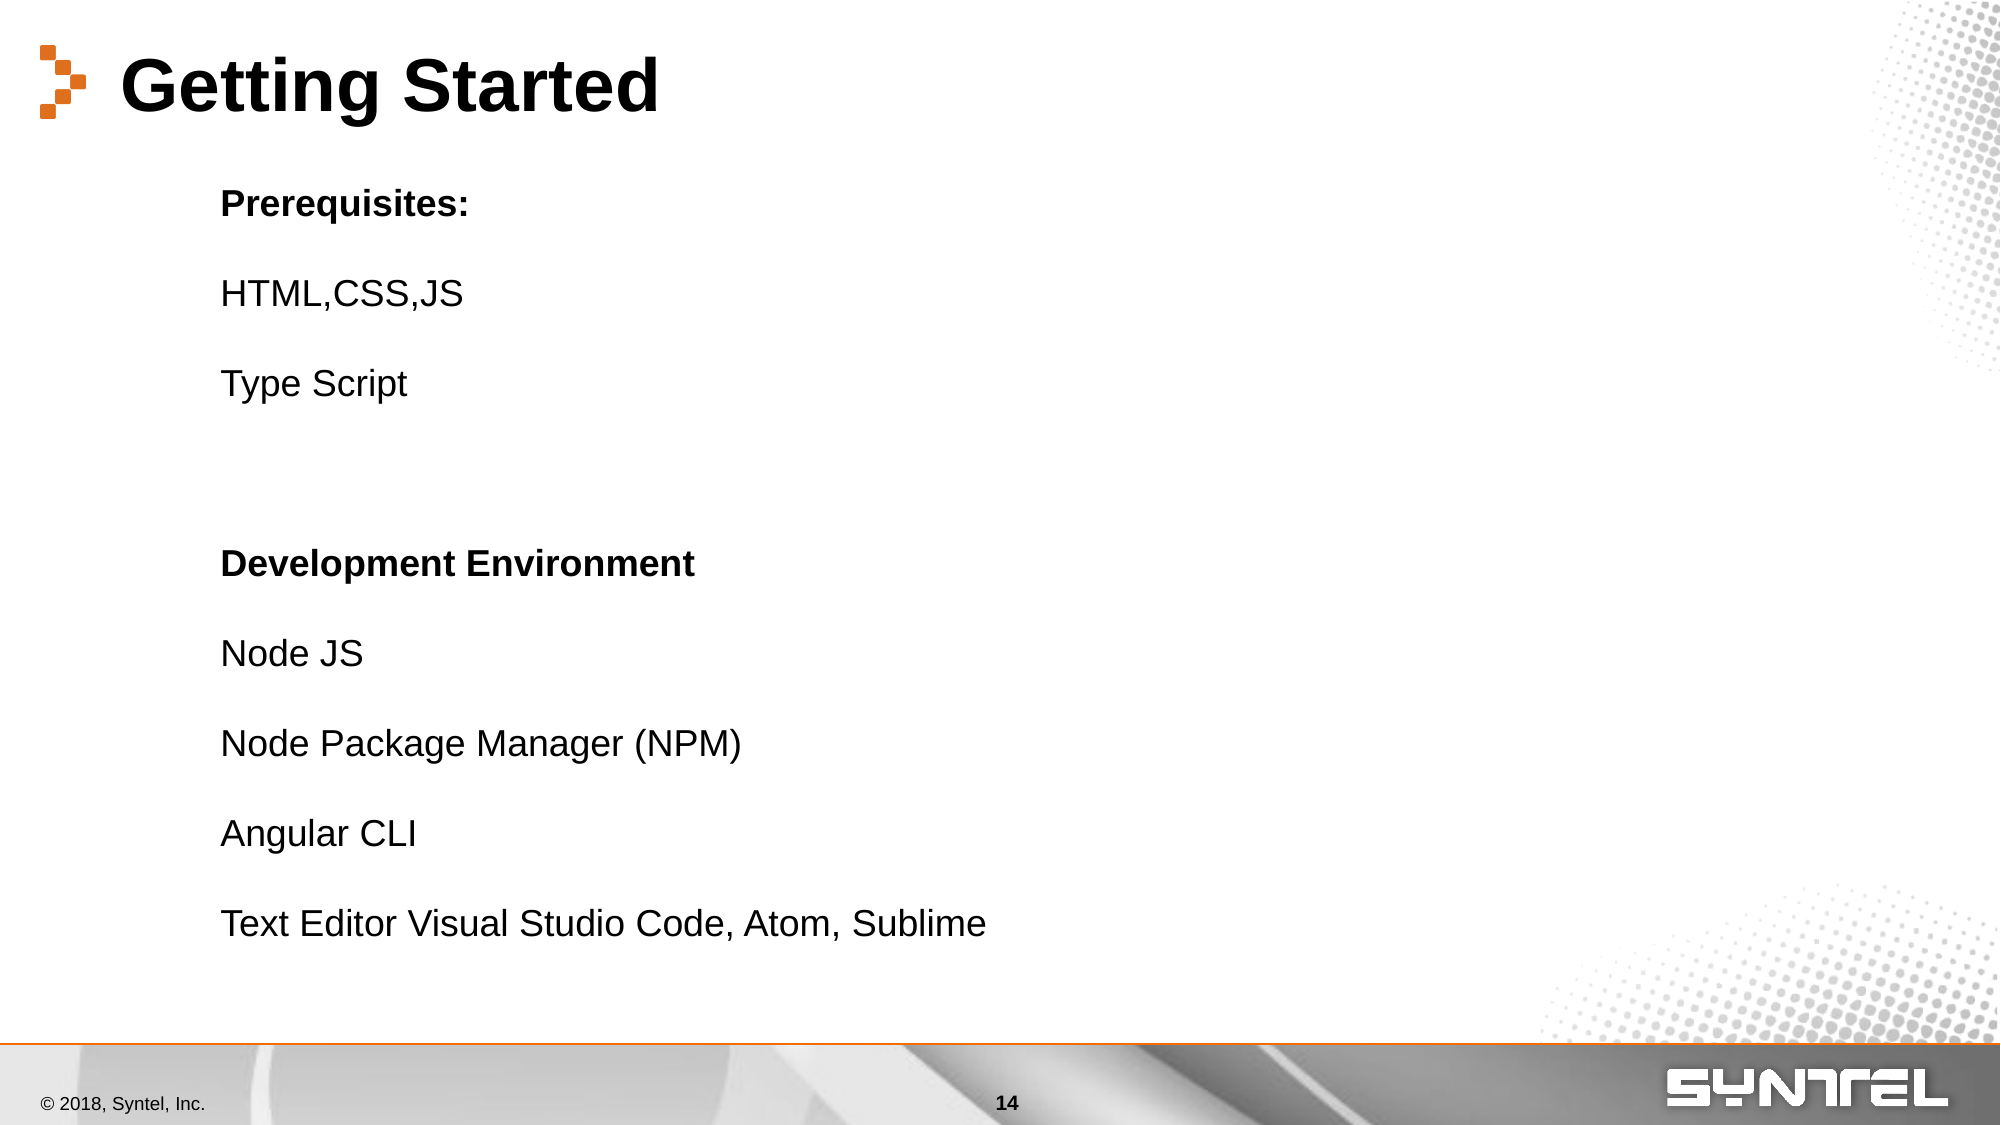

Getting Started
Prerequisites:

HTML,CSS,JS

Type Script

Development Environment

Node JS

Node Package Manager (NPM)

Angular CLI

Text Editor Visual Studio Code, Atom, Sublime